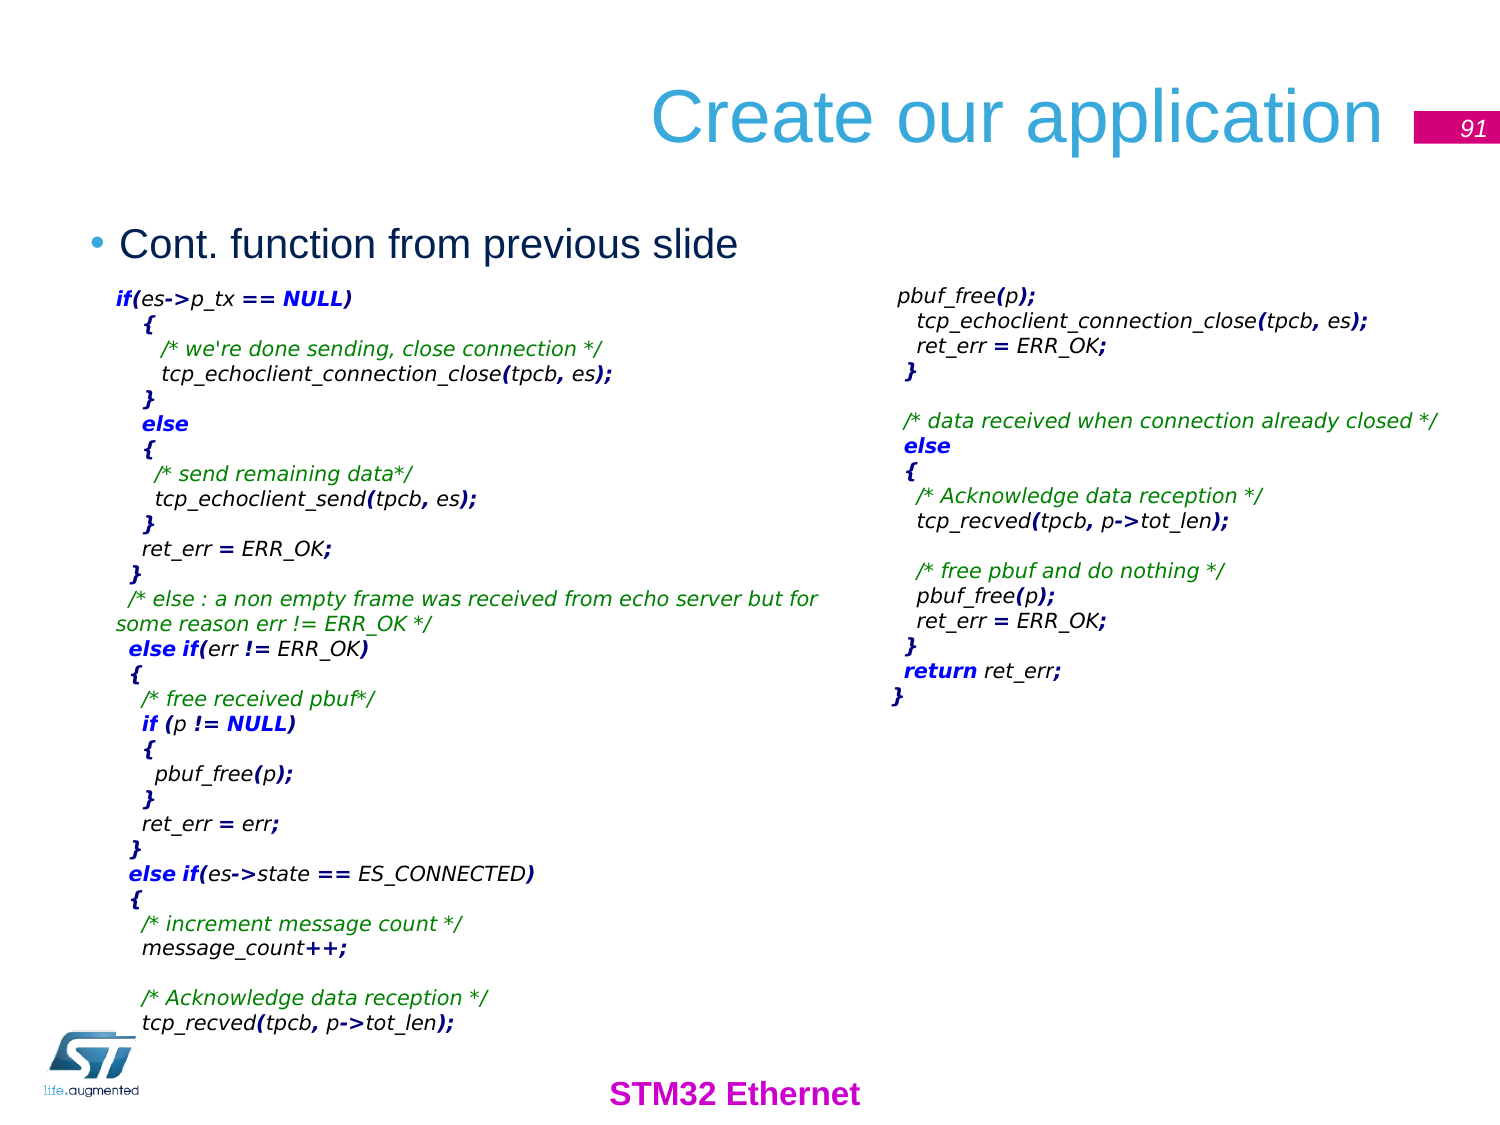

# Create our application
91
Cont. function from previous slide
 pbuf_free(p);
    tcp_echoclient_connection_close(tpcb, es);
    ret_err = ERR_OK;
  }

  /* data received when connection already closed */
  else
  {
    /* Acknowledge data reception */
    tcp_recved(tpcb, p->tot_len);

    /* free pbuf and do nothing */
    pbuf_free(p);
    ret_err = ERR_OK;
  }
  return ret_err;
}
if(es->p_tx == NULL)
    {
       /* we're done sending, close connection */
       tcp_echoclient_connection_close(tpcb, es);
    }
    else
    {
      /* send remaining data*/
      tcp_echoclient_send(tpcb, es);
    }
    ret_err = ERR_OK;
  }
  /* else : a non empty frame was received from echo server but for some reason err != ERR_OK */
  else if(err != ERR_OK)
  {
    /* free received pbuf*/
    if (p != NULL)
    {
      pbuf_free(p);
    }
    ret_err = err;
  }
  else if(es->state == ES_CONNECTED)
  {
    /* increment message count */
    message_count++;

    /* Acknowledge data reception */
    tcp_recved(tpcb, p->tot_len);